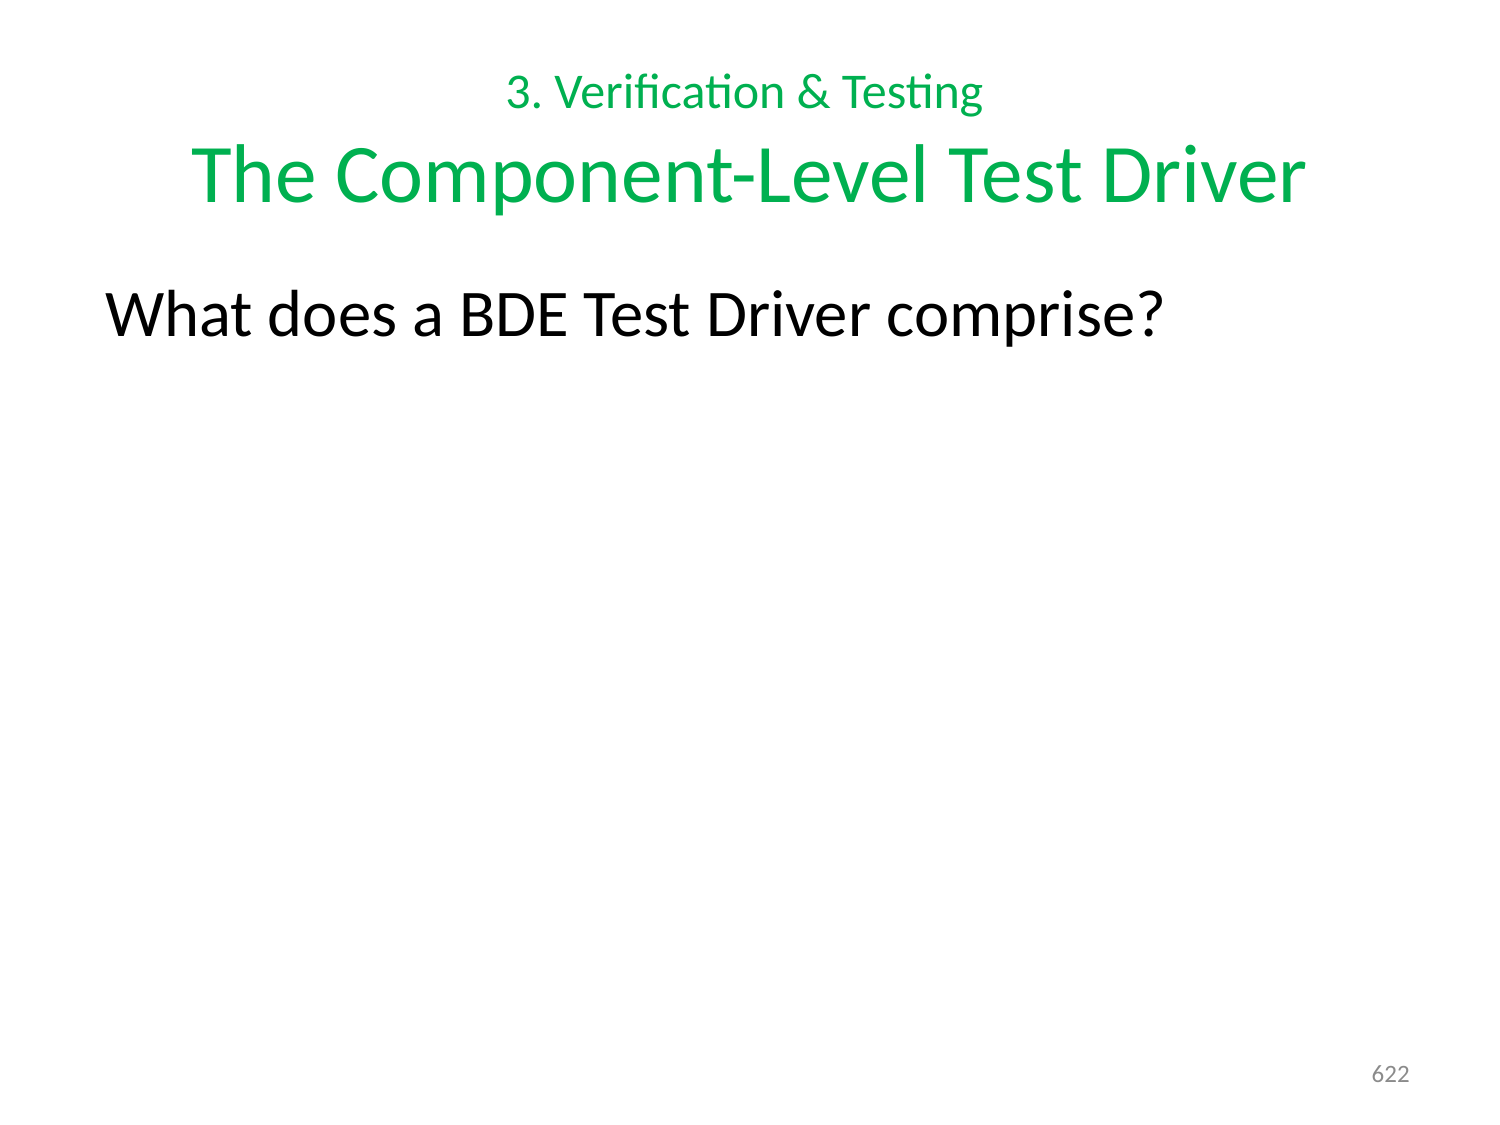

# 3. Verification & Testing The Component-Level Test Driver
 What does a BDE Test Driver comprise?

622